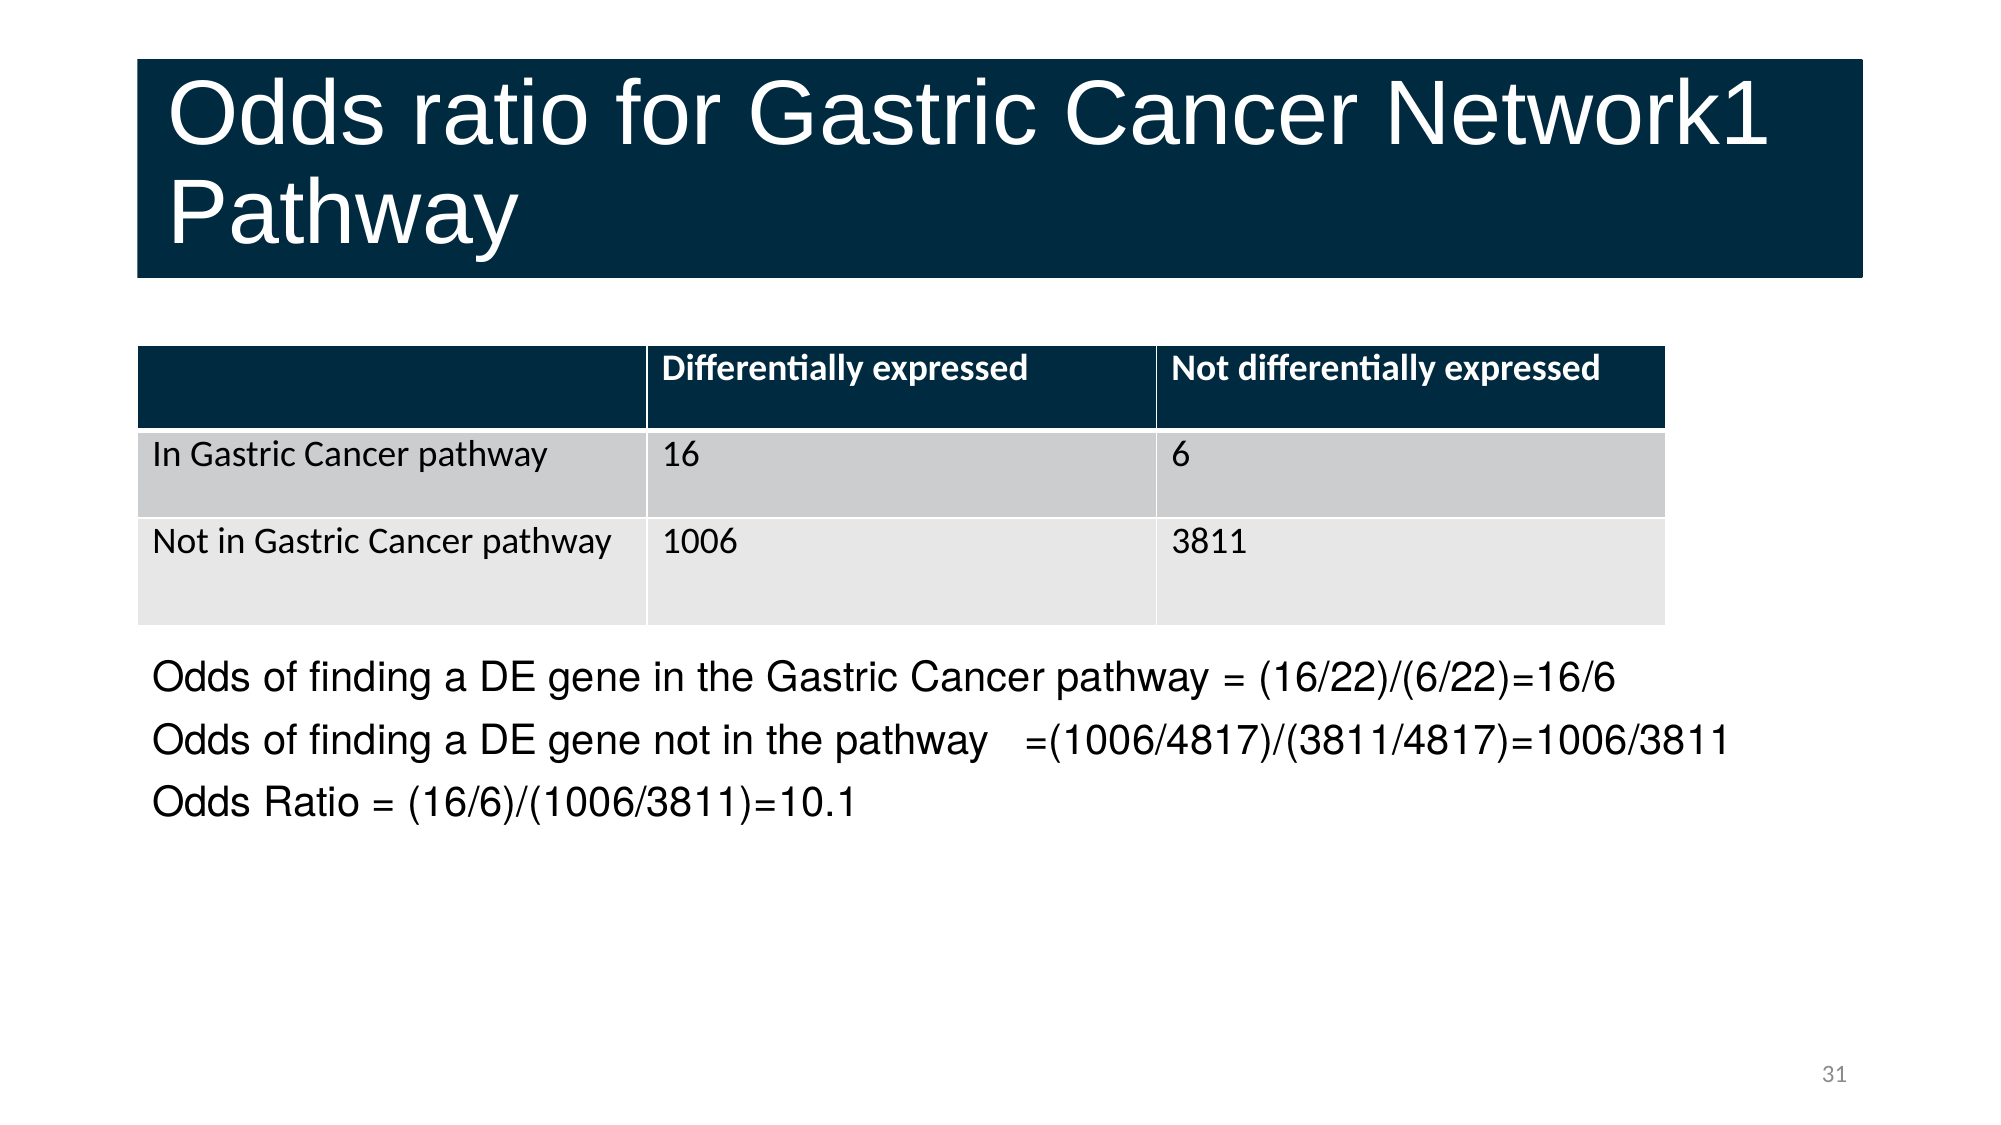

# Odds ratio for Gastric Cancer Network1 Pathway
|  | Differentially expressed | Not differentially expressed |
| --- | --- | --- |
| In Gastric Cancer pathway | 16 | 6 |
| Not in Gastric Cancer pathway | 1006 | 3811 |
Odds of finding a DE gene in the Gastric Cancer pathway = (16/22)/(6/22)=16/6
Odds of finding a DE gene not in the pathway   =(1006/4817)/(3811/4817)=1006/3811
Odds Ratio = (16/6)/(1006/3811)=10.1

31